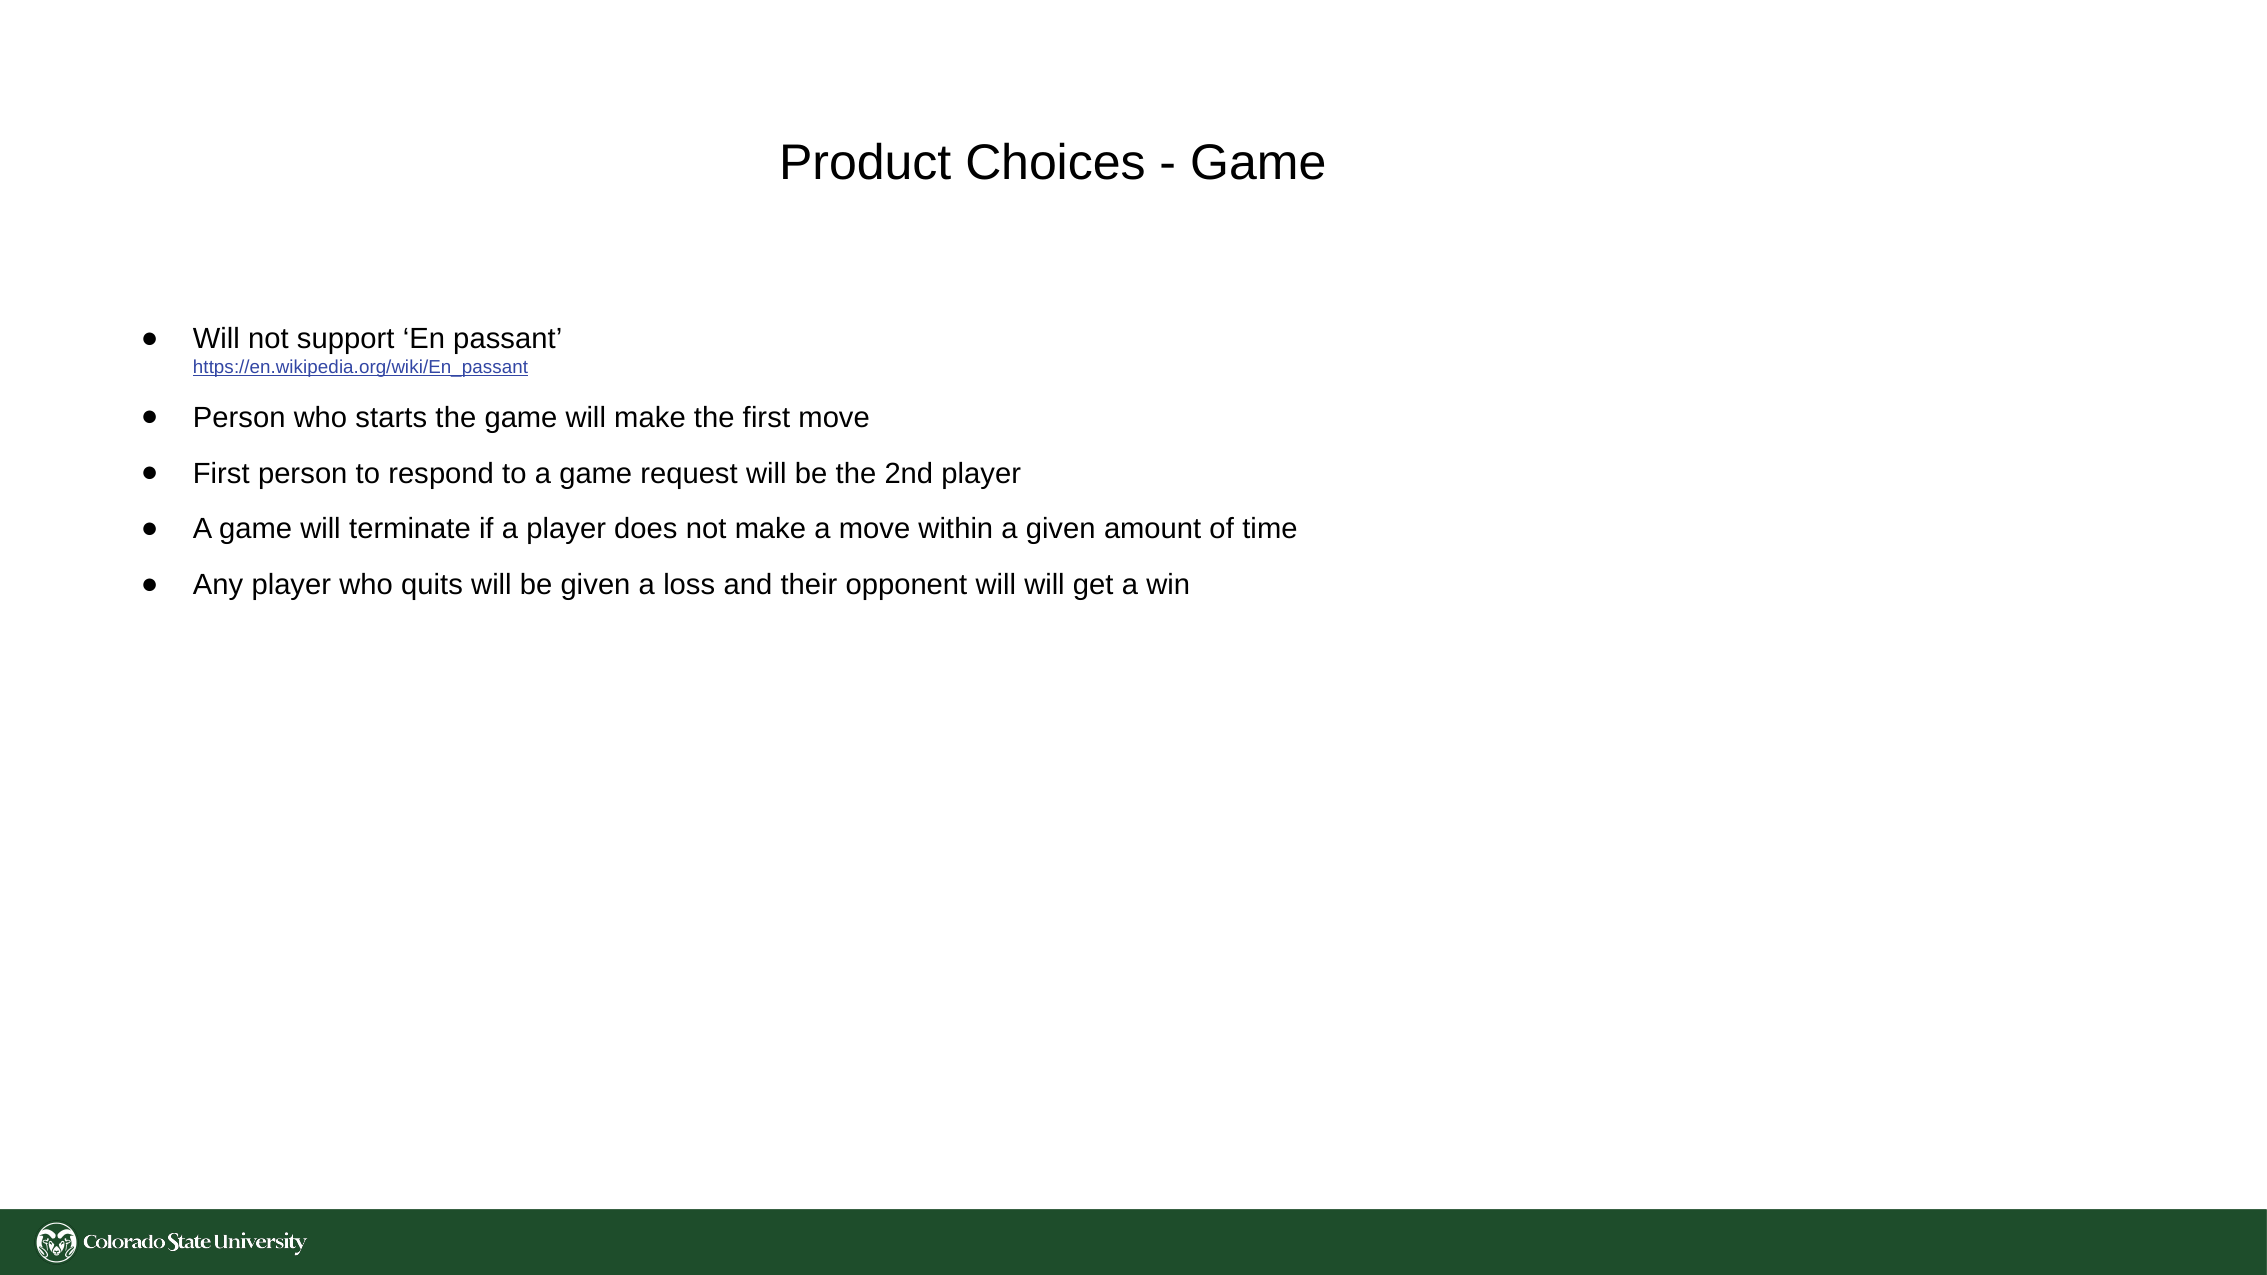

Product Choices - Game

Will not support ‘En passant’
https://en.wikipedia.org/wiki/En_passant
Person who starts the game will make the first move
First person to respond to a game request will be the 2nd player
A game will terminate if a player does not make a move within a given amount of time
Any player who quits will be given a loss and their opponent will will get a win